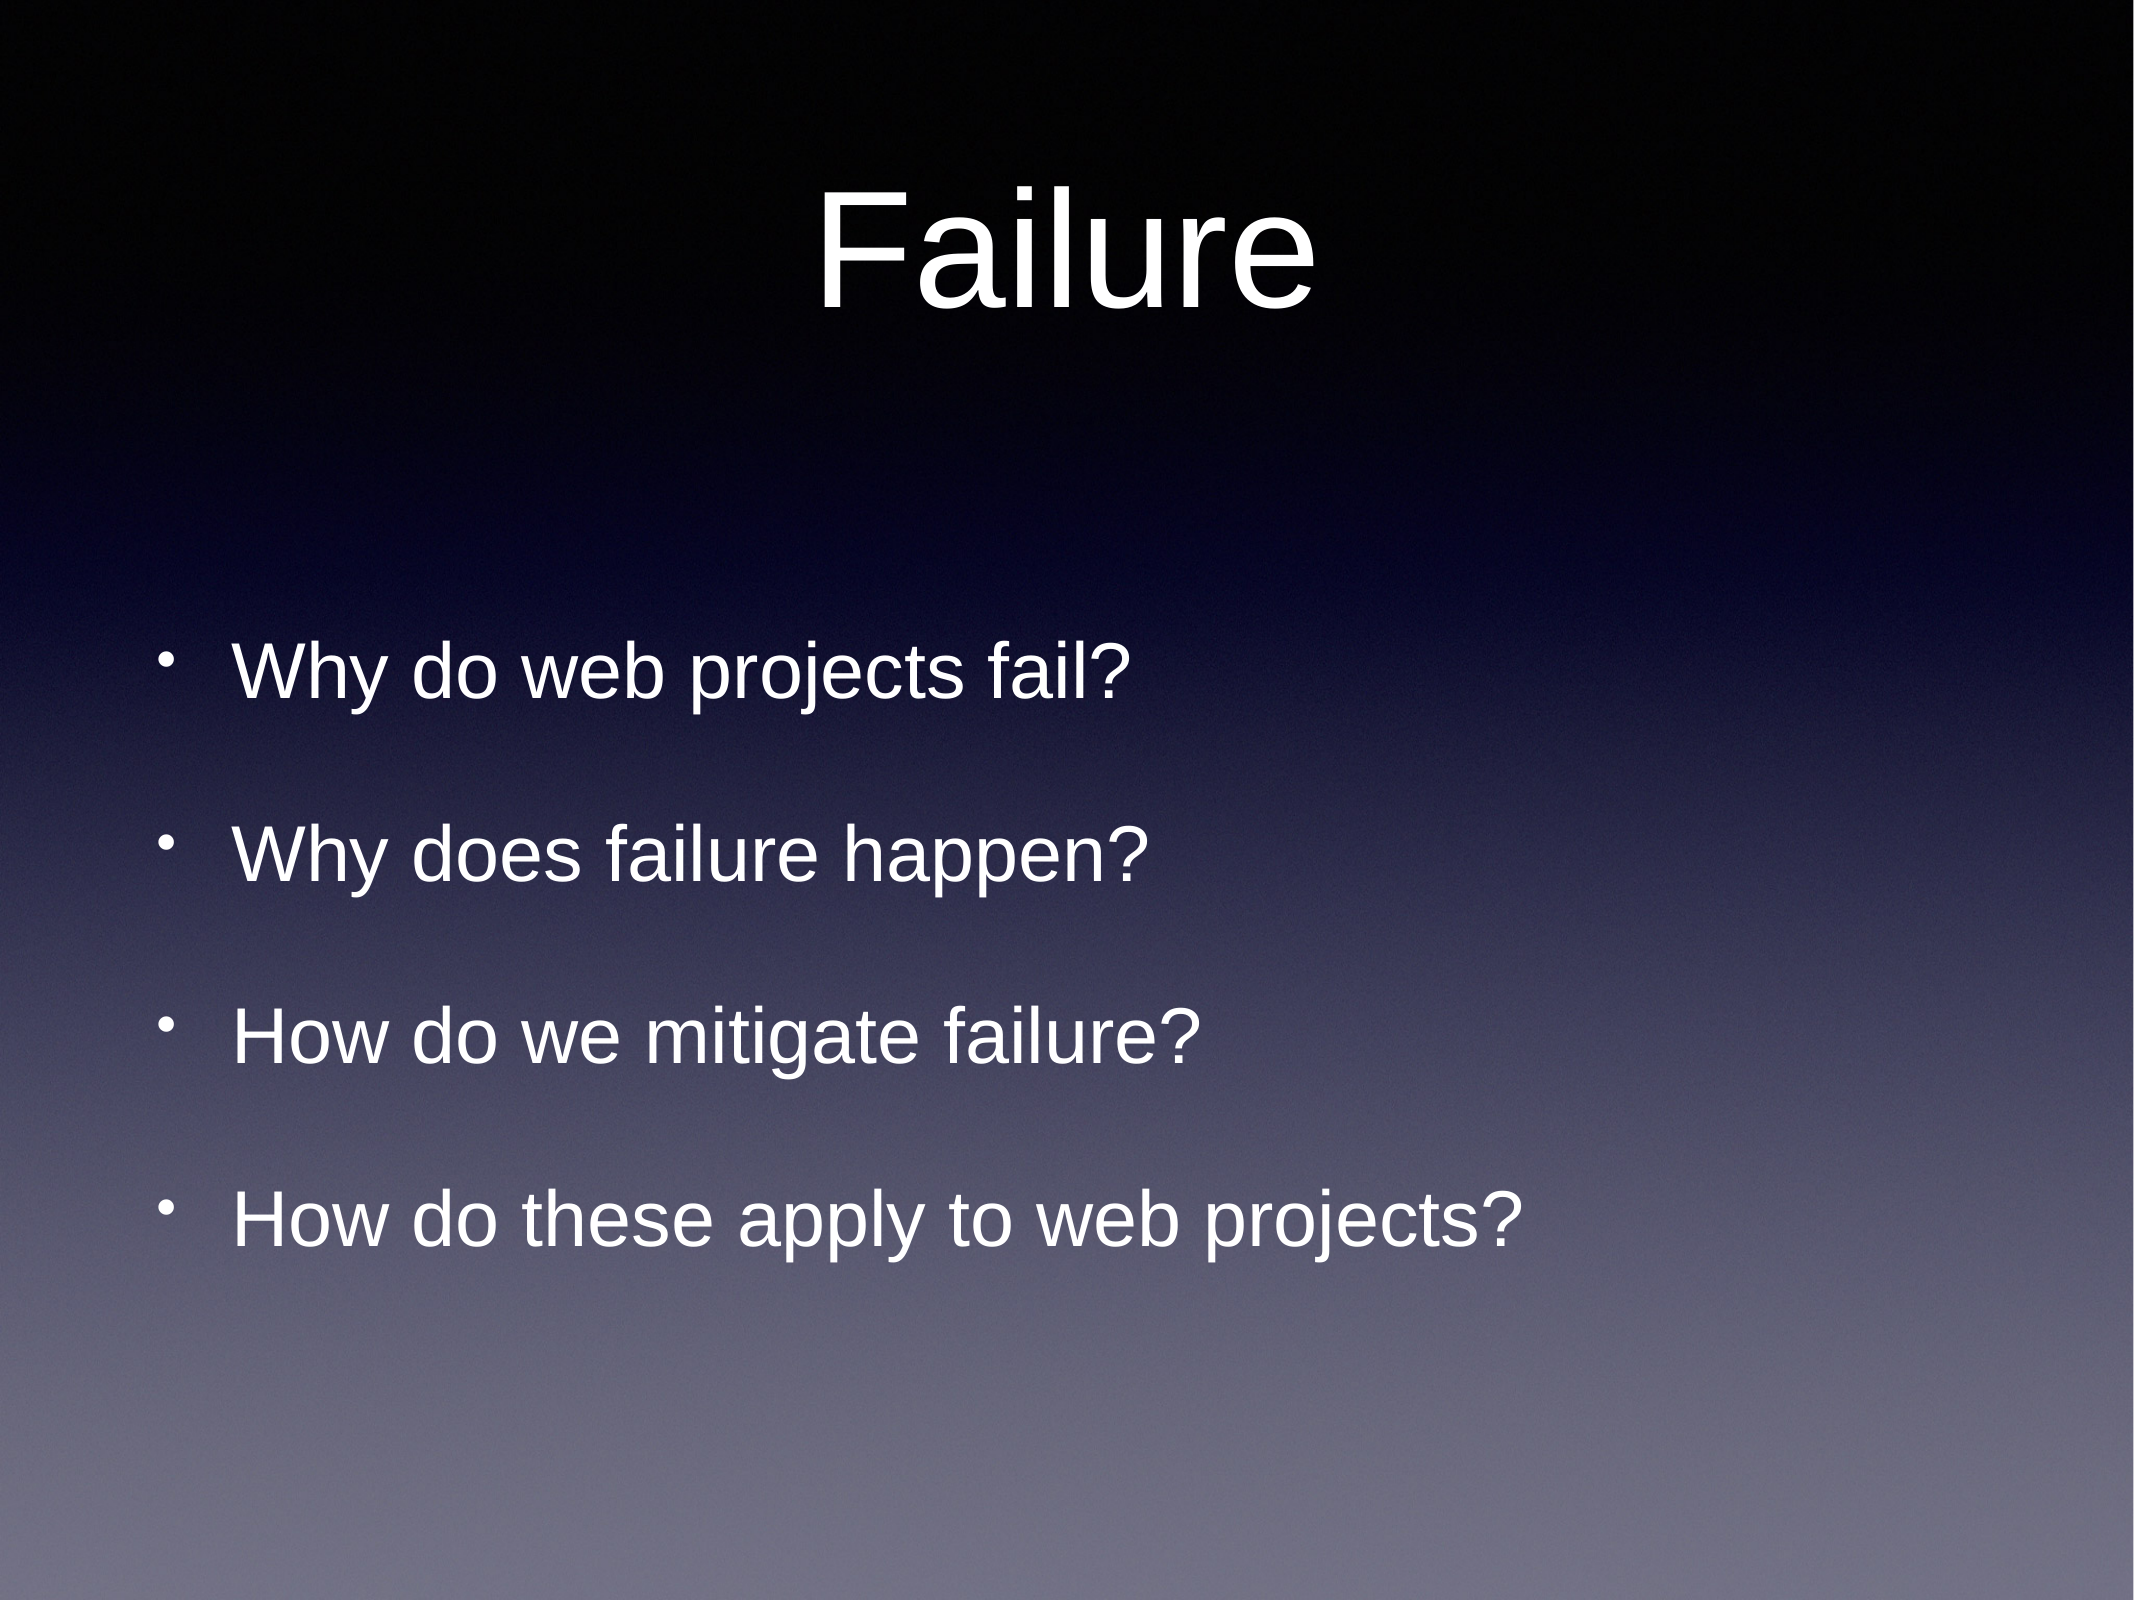

# Failure
Why do web projects fail?
Why does failure happen?
How do we mitigate failure?
How do these apply to web projects?